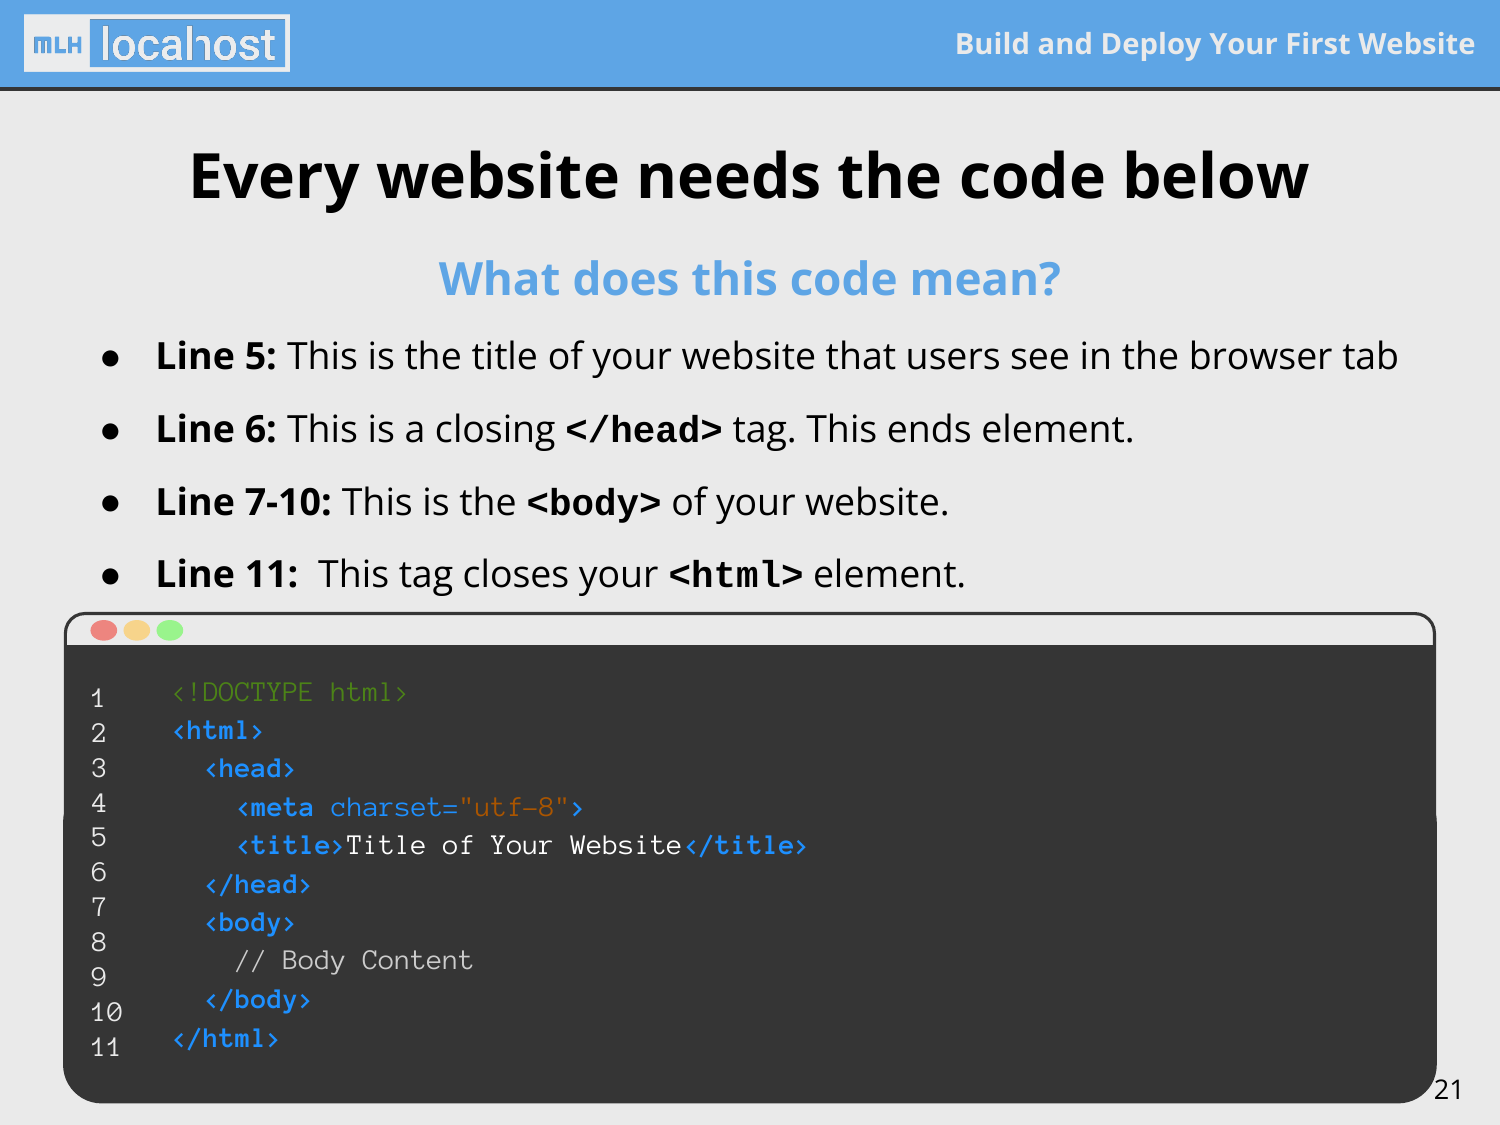

# Every website needs the code below
What does this code mean?
Line 5: This is the title of your website that users see in the browser tab
Line 6: This is a closing </head> tag. This ends element.
Line 7-10: This is the <body> of your website.
Line 11:  This tag closes your <html> element.

<!DOCTYPE html>
<html>
  <head>
    <meta charset="utf-8">
    <title>Title of Your Website</title>
  </head>
  <body>
    // Body Content
  </body>
</html>

1
2
3
4
5
6
7
8
9
10
11

21